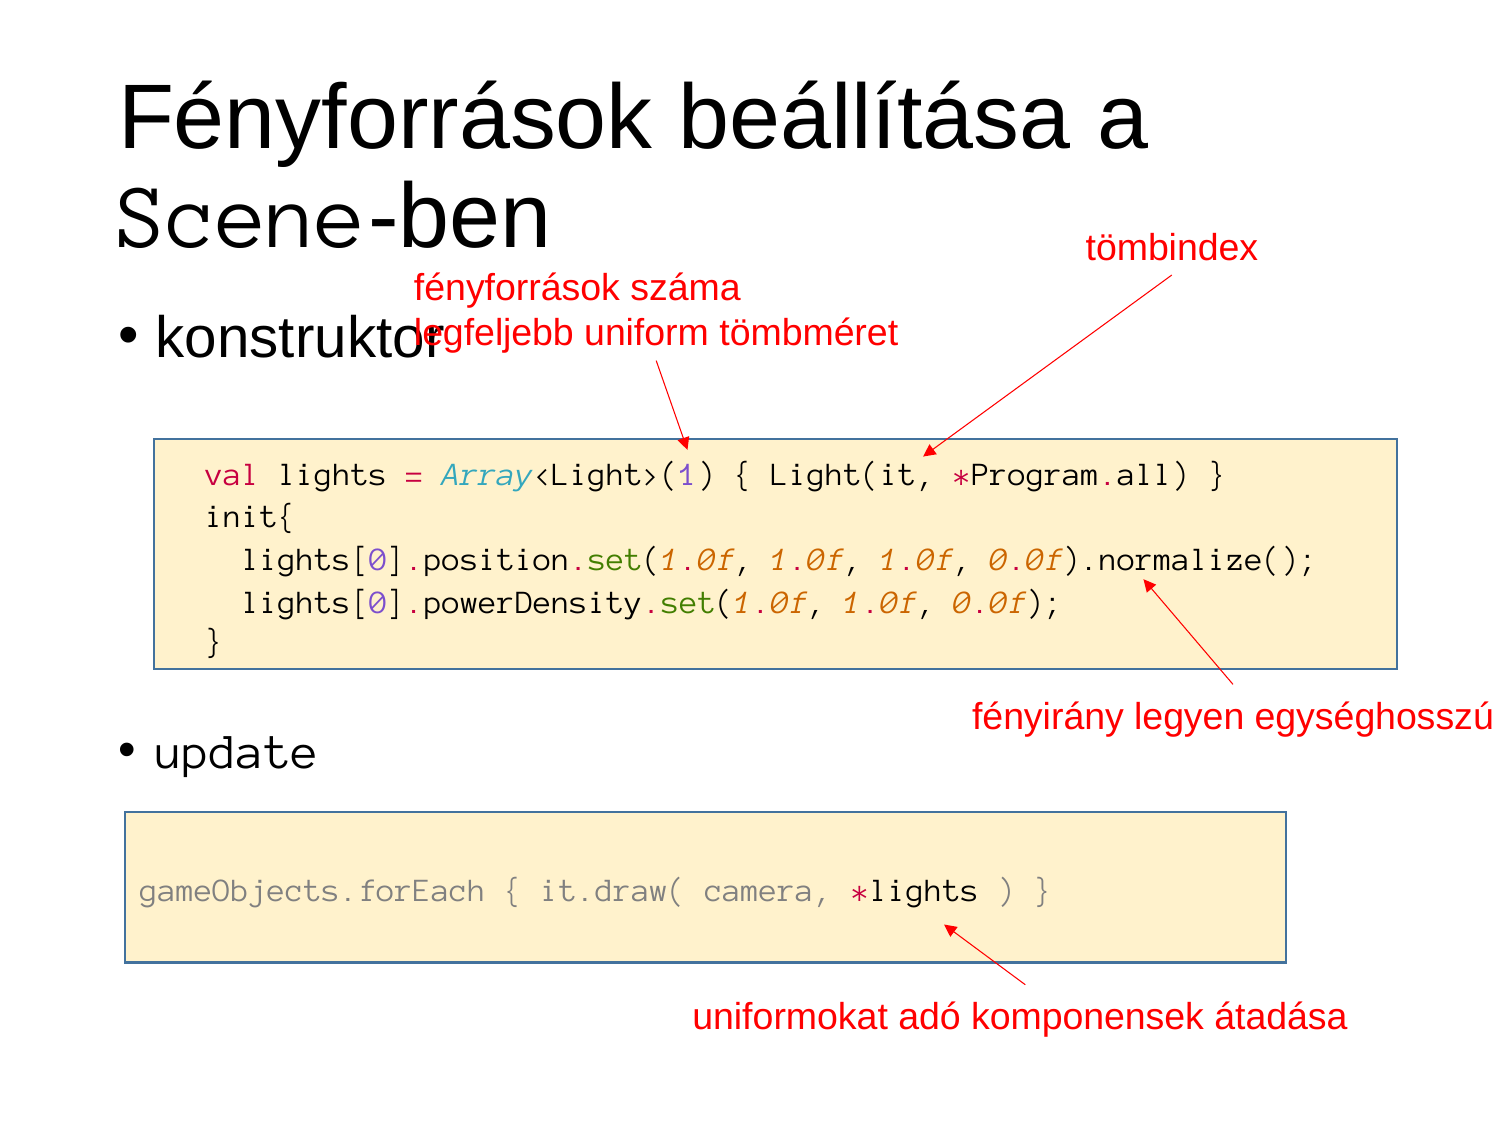

# Fényforrások beállítása a Scene-ben
tömbindex
fényforrások száma
legfeljebb uniform tömbméret
konstruktor

update

  val lights = Array<Light>(1) { Light(it, *Program.all) }
  init{
    lights[0].position.set(1.0f, 1.0f, 1.0f, 0.0f).normalize();
    lights[0].powerDensity.set(1.0f, 1.0f, 0.0f);
  }
fényirány legyen egységhosszú
gameObjects.forEach { it.draw( camera, *lights ) }
uniformokat adó komponensek átadása